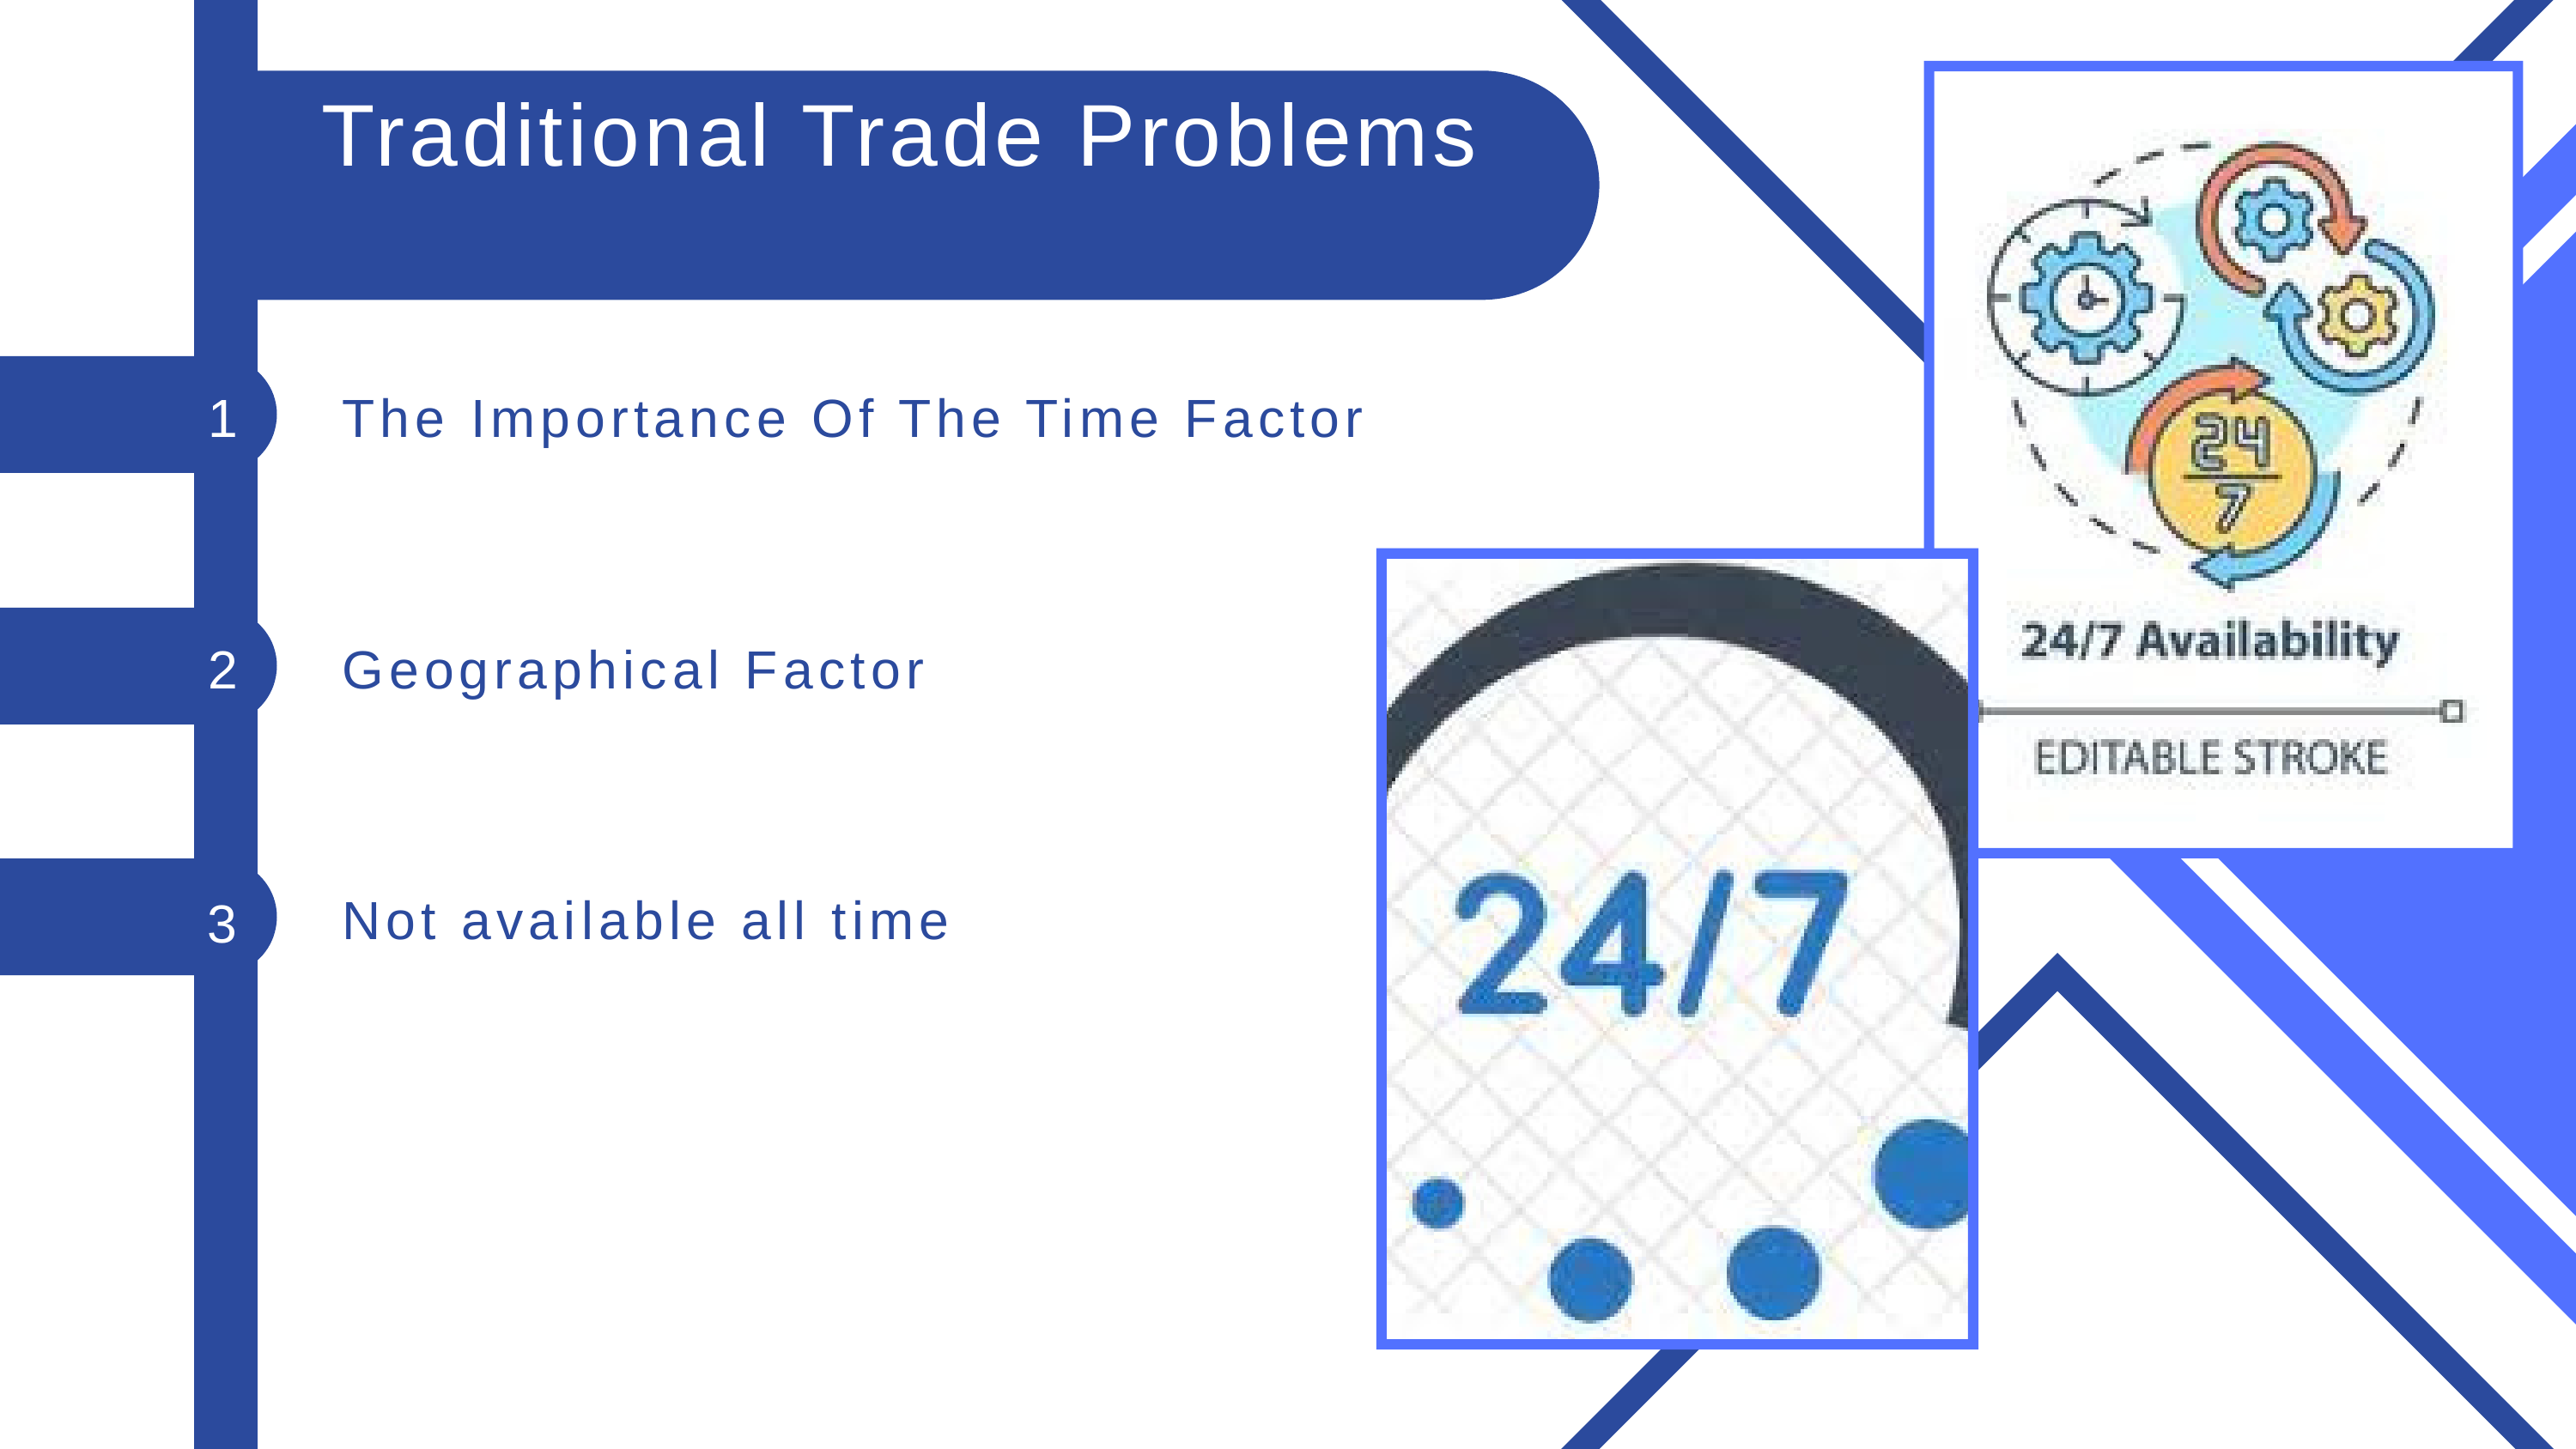

Traditional Trade Problems

1
The Importance Of The Time Factor

Geographical Factor
2

Not available all time​
3